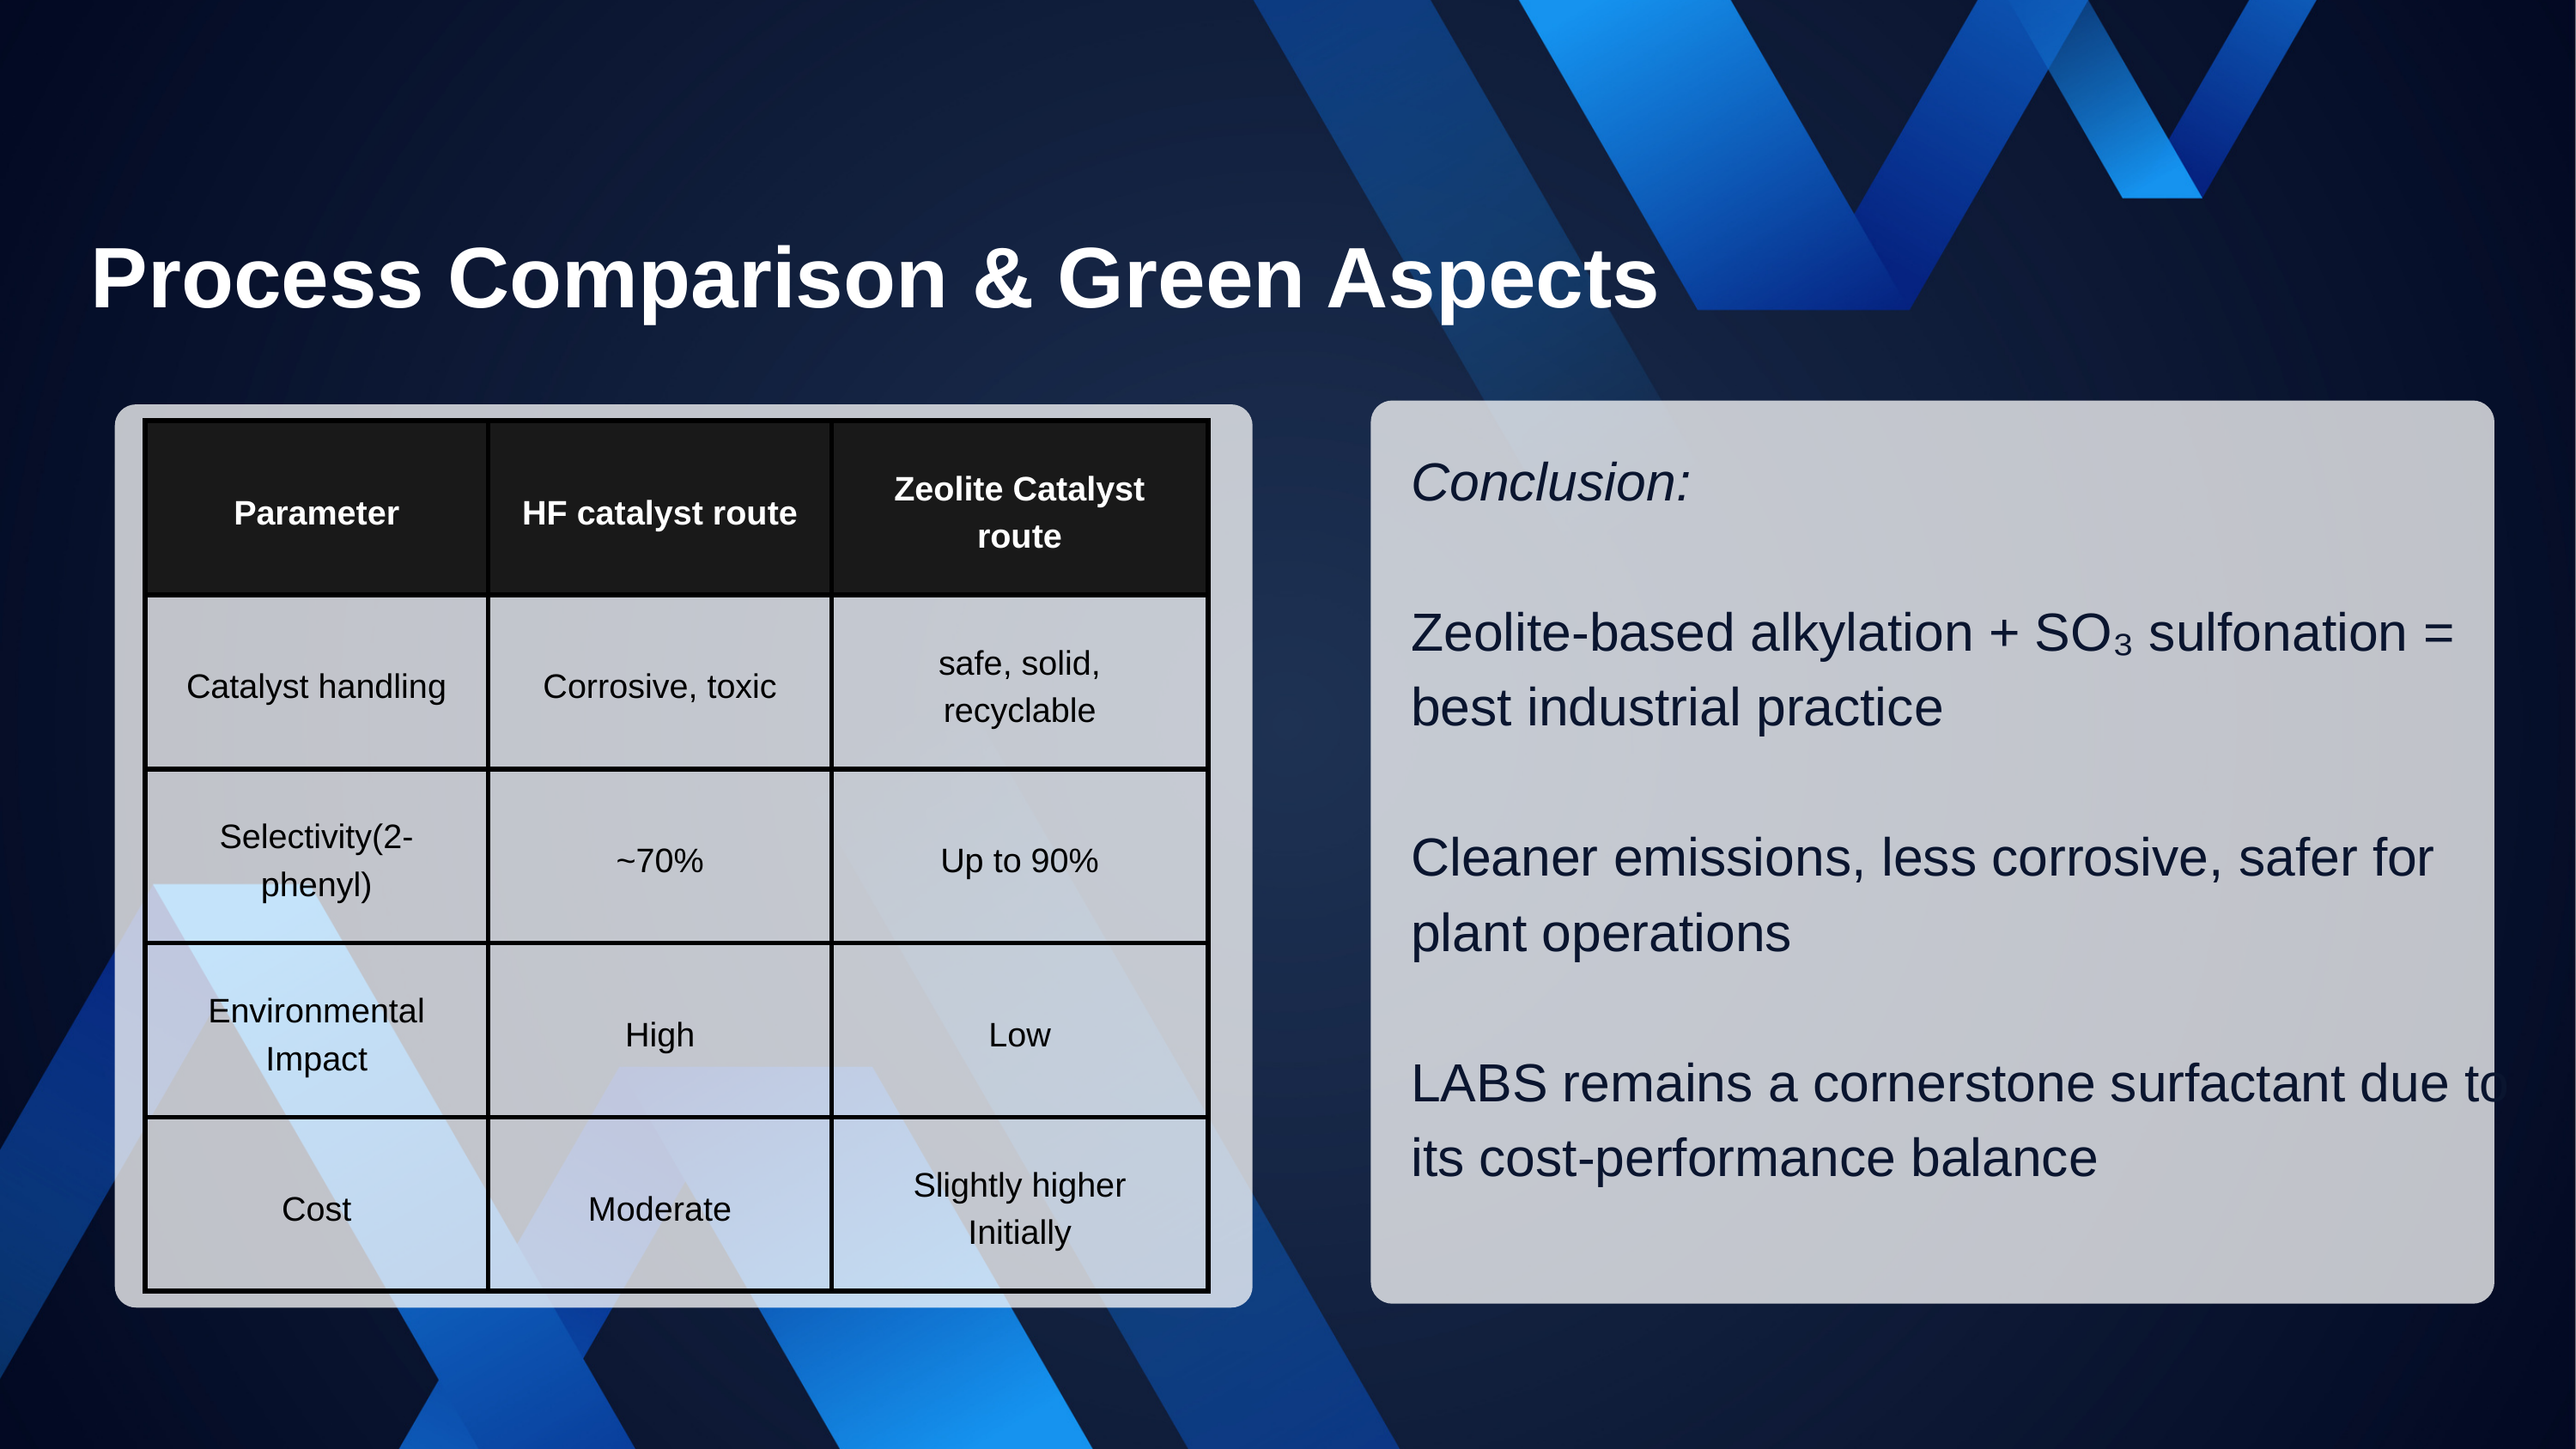

Process Comparison & Green Aspects

| Parameter | HF catalyst route | Zeolite Catalyst route |
| --- | --- | --- |
| Catalyst handling | Corrosive, toxic | safe, solid, recyclable |
| Selectivity(2-phenyl) | ~70% | Up to 90% |
| Environmental Impact | High | Low |
| Cost | Moderate | Slightly higher Initially |
Conclusion:

Zeolite-based alkylation + SO₃ sulfonation = best industrial practice

Cleaner emissions, less corrosive, safer for plant operations

LABS remains a cornerstone surfactant due to its cost-performance balance